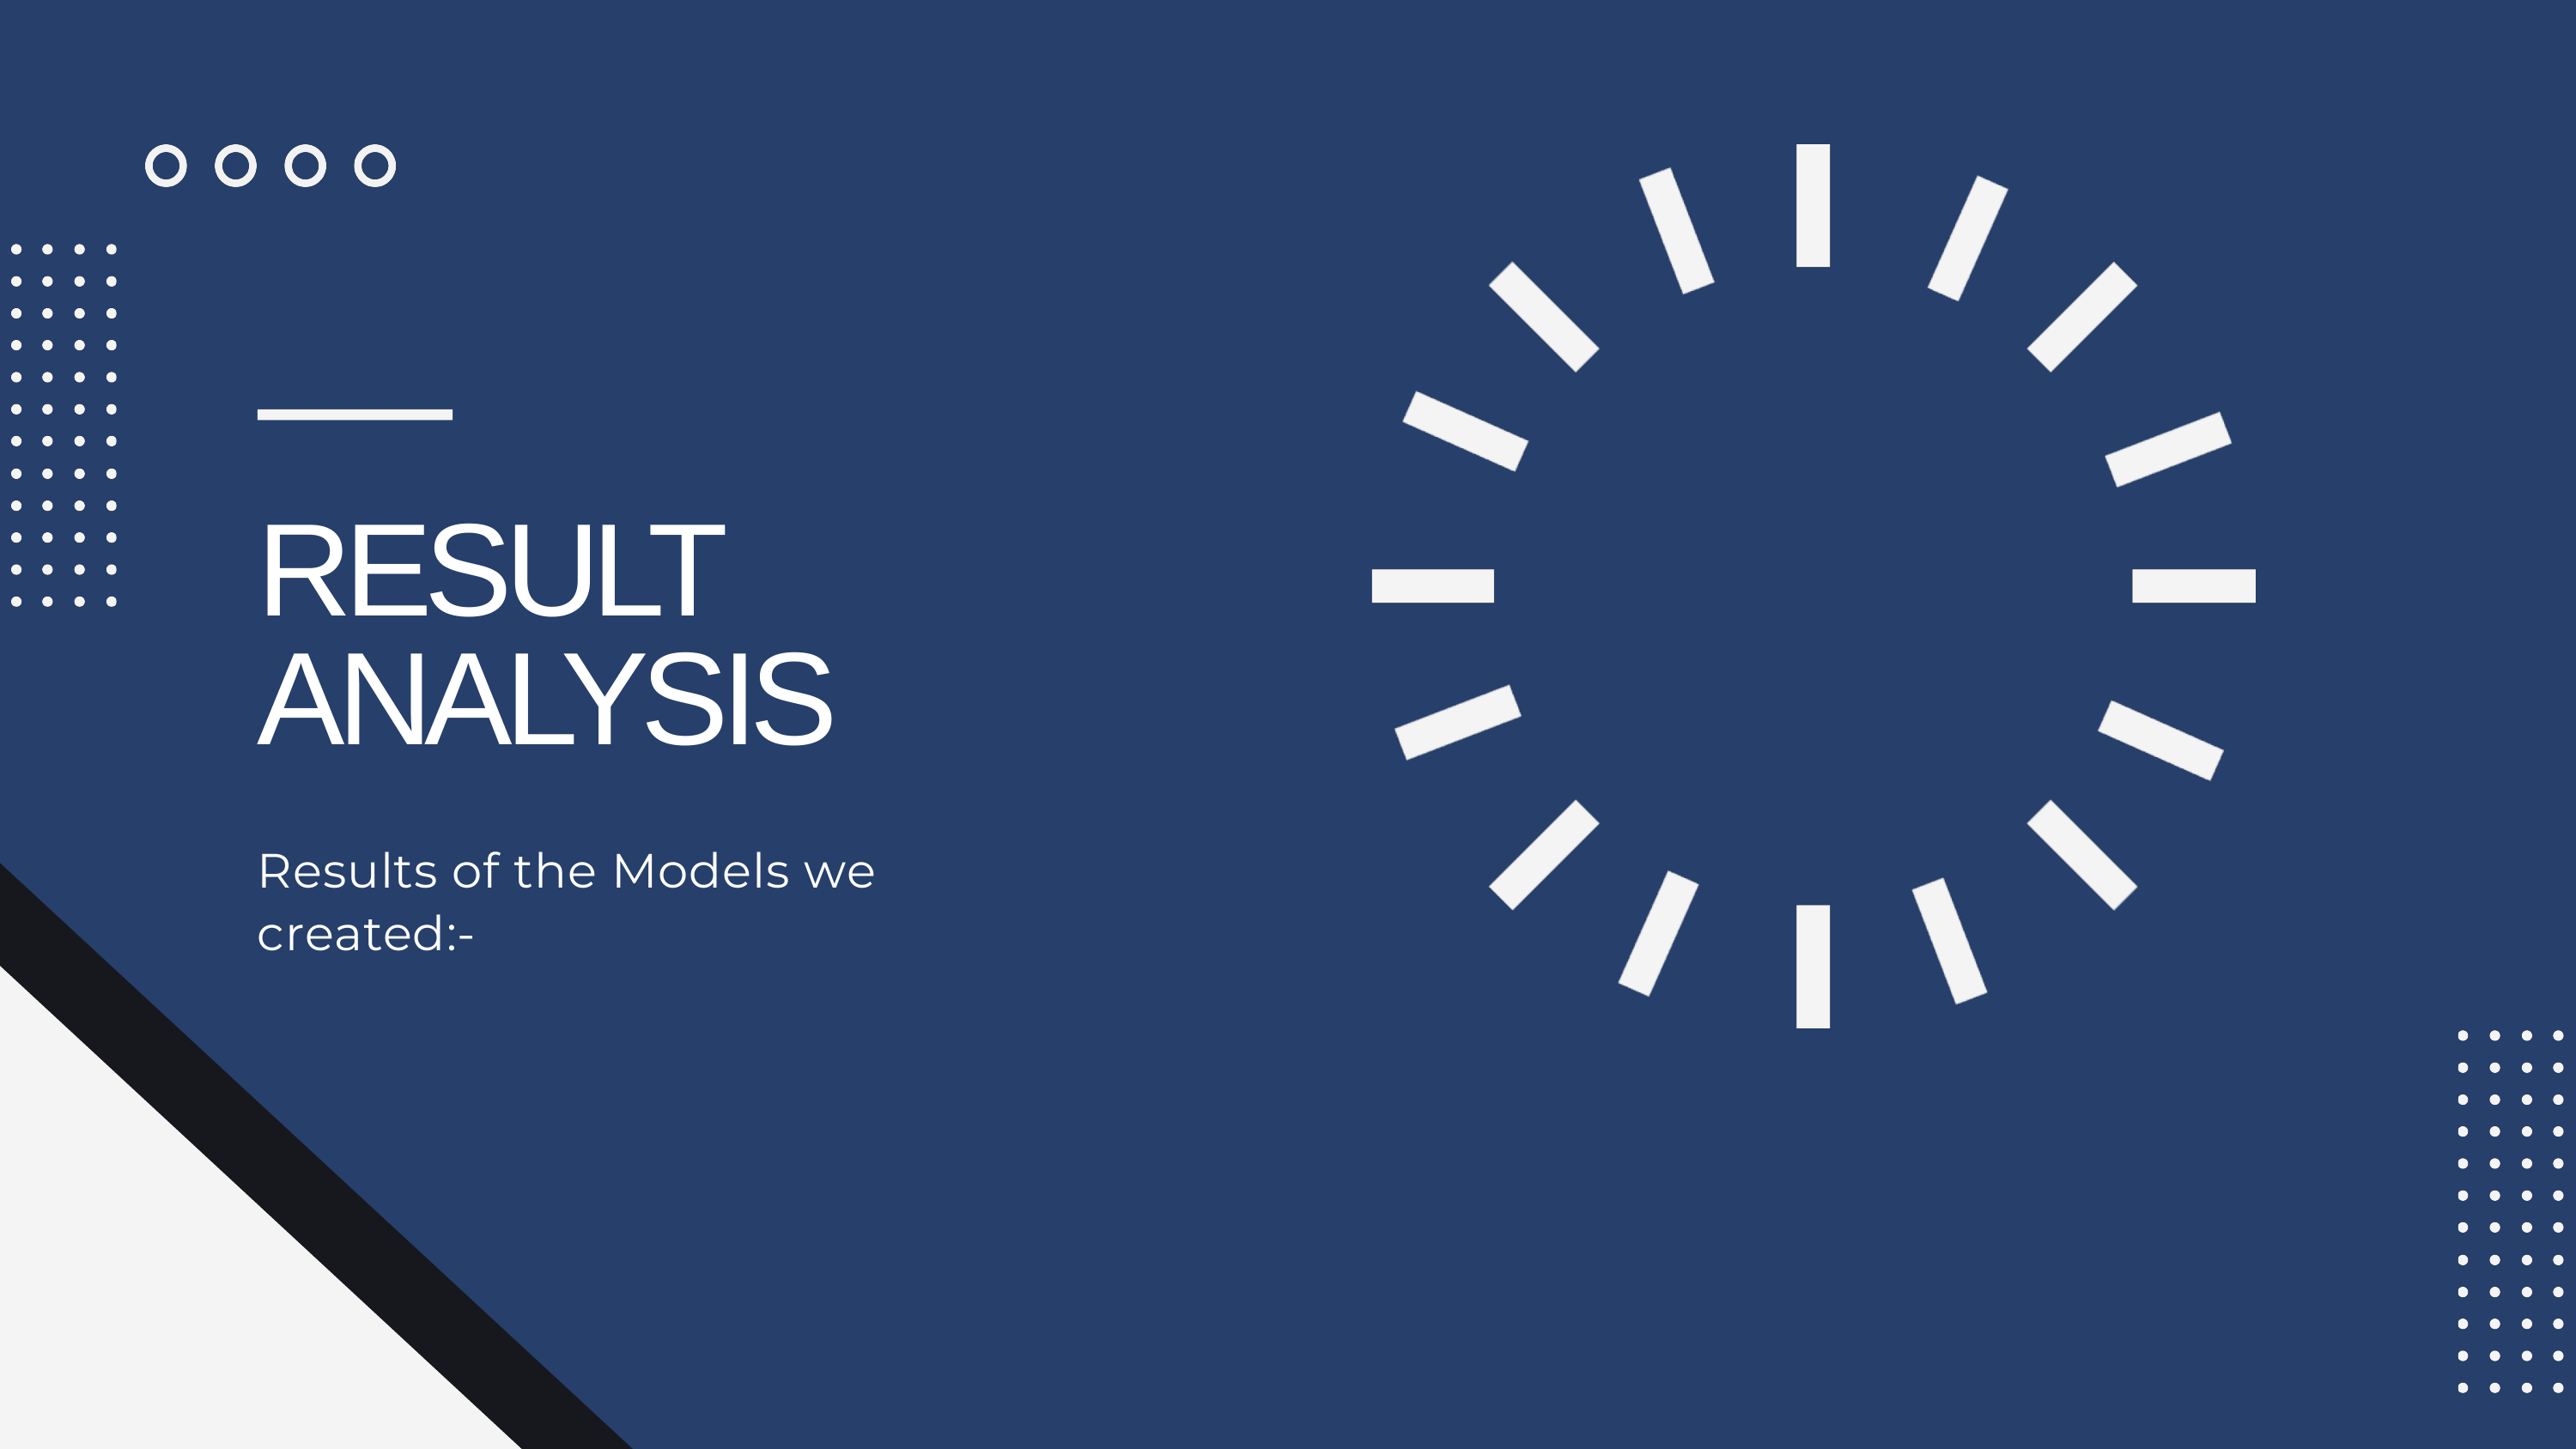

RESULT ANALYSIS

Results of the Models we created:-